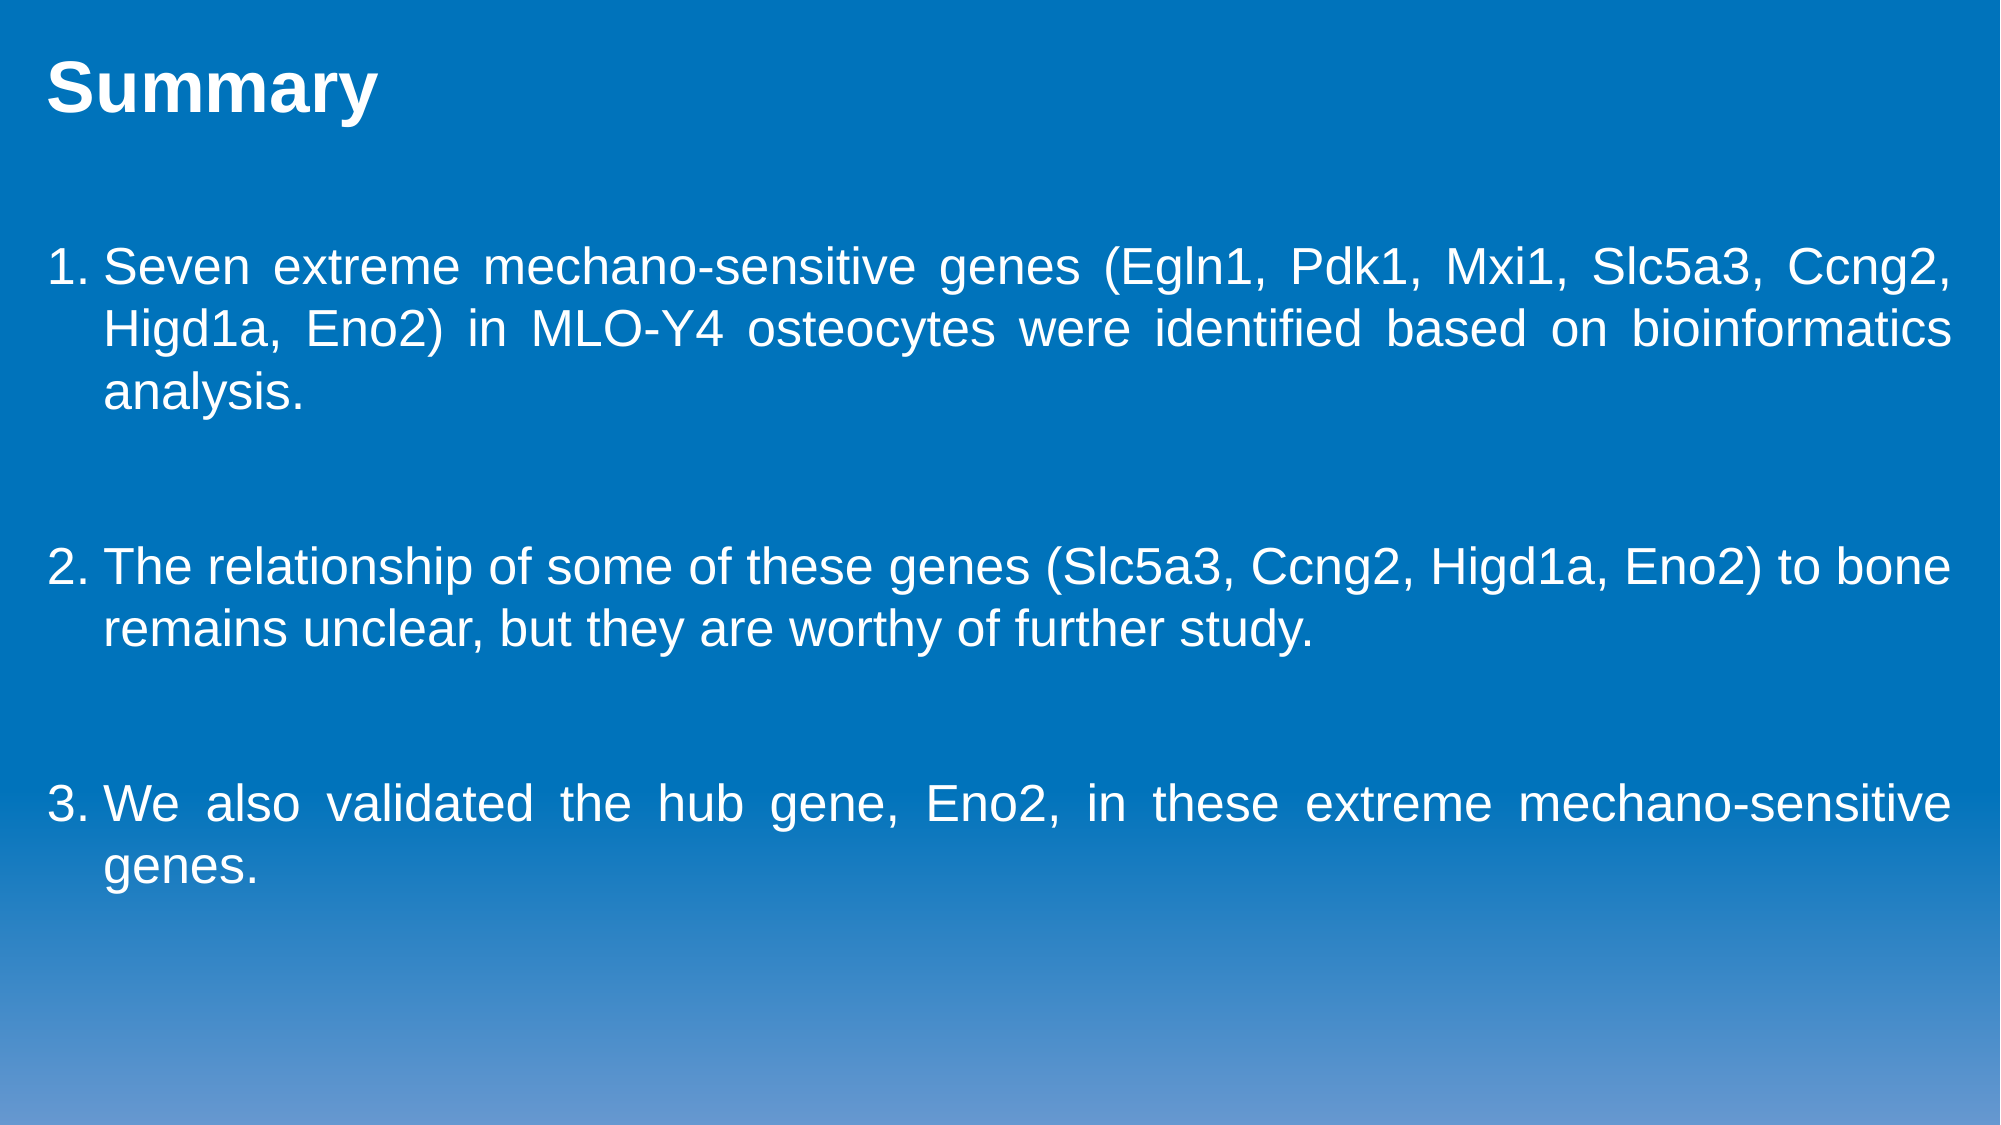

Summary

Seven extreme mechano-sensitive genes (Egln1, Pdk1, Mxi1, Slc5a3, Ccng2, Higd1a, Eno2) in MLO-Y4 osteocytes were identified based on bioinformatics analysis.

The relationship of some of these genes (Slc5a3, Ccng2, Higd1a, Eno2) to bone remains unclear, but they are worthy of further study.

We also validated the hub gene, Eno2, in these extreme mechano-sensitive genes.